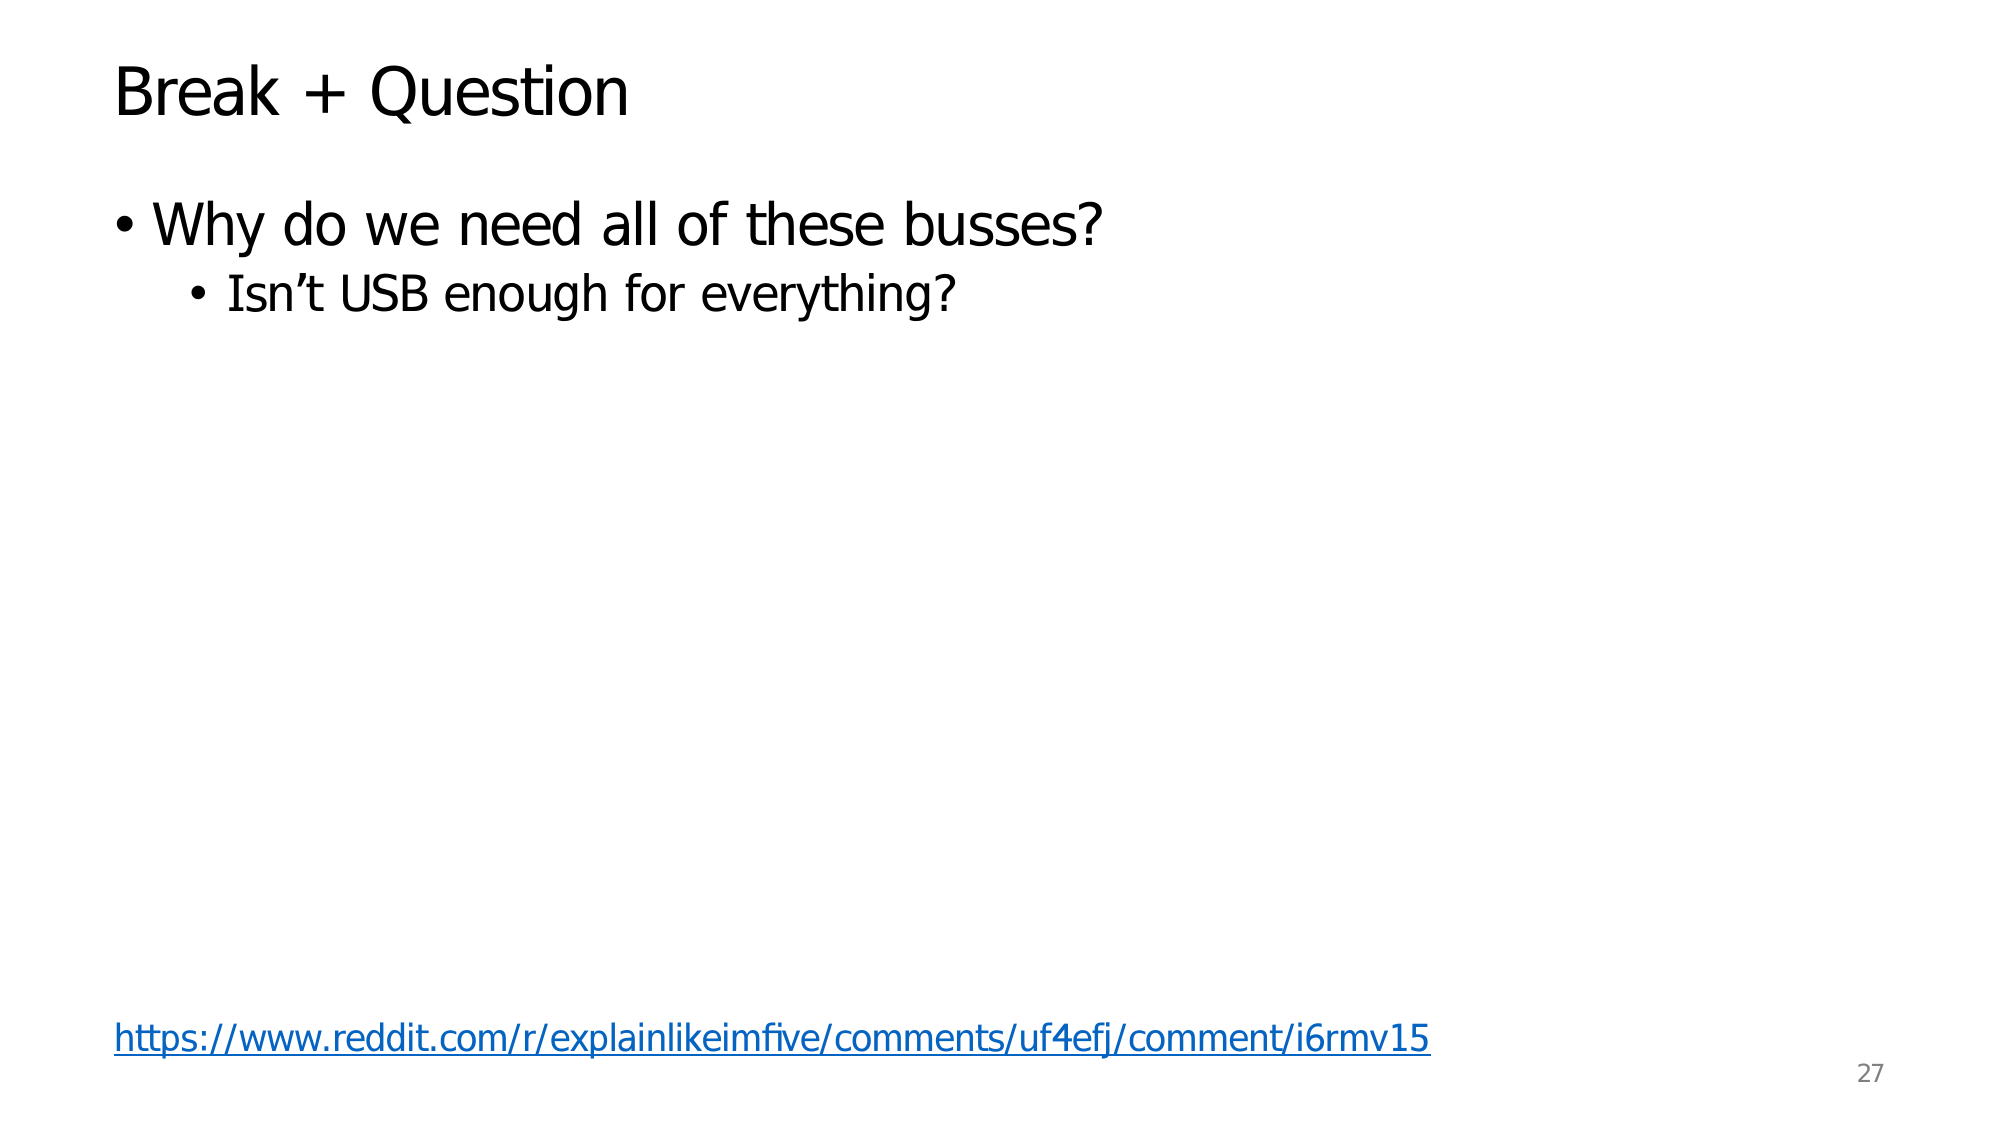

# Break + Question
Why do we need all of these busses?
Isn’t USB enough for everything?

https://www.reddit.com/r/explainlikeimfive/comments/uf4efj/comment/i6rmv15
27